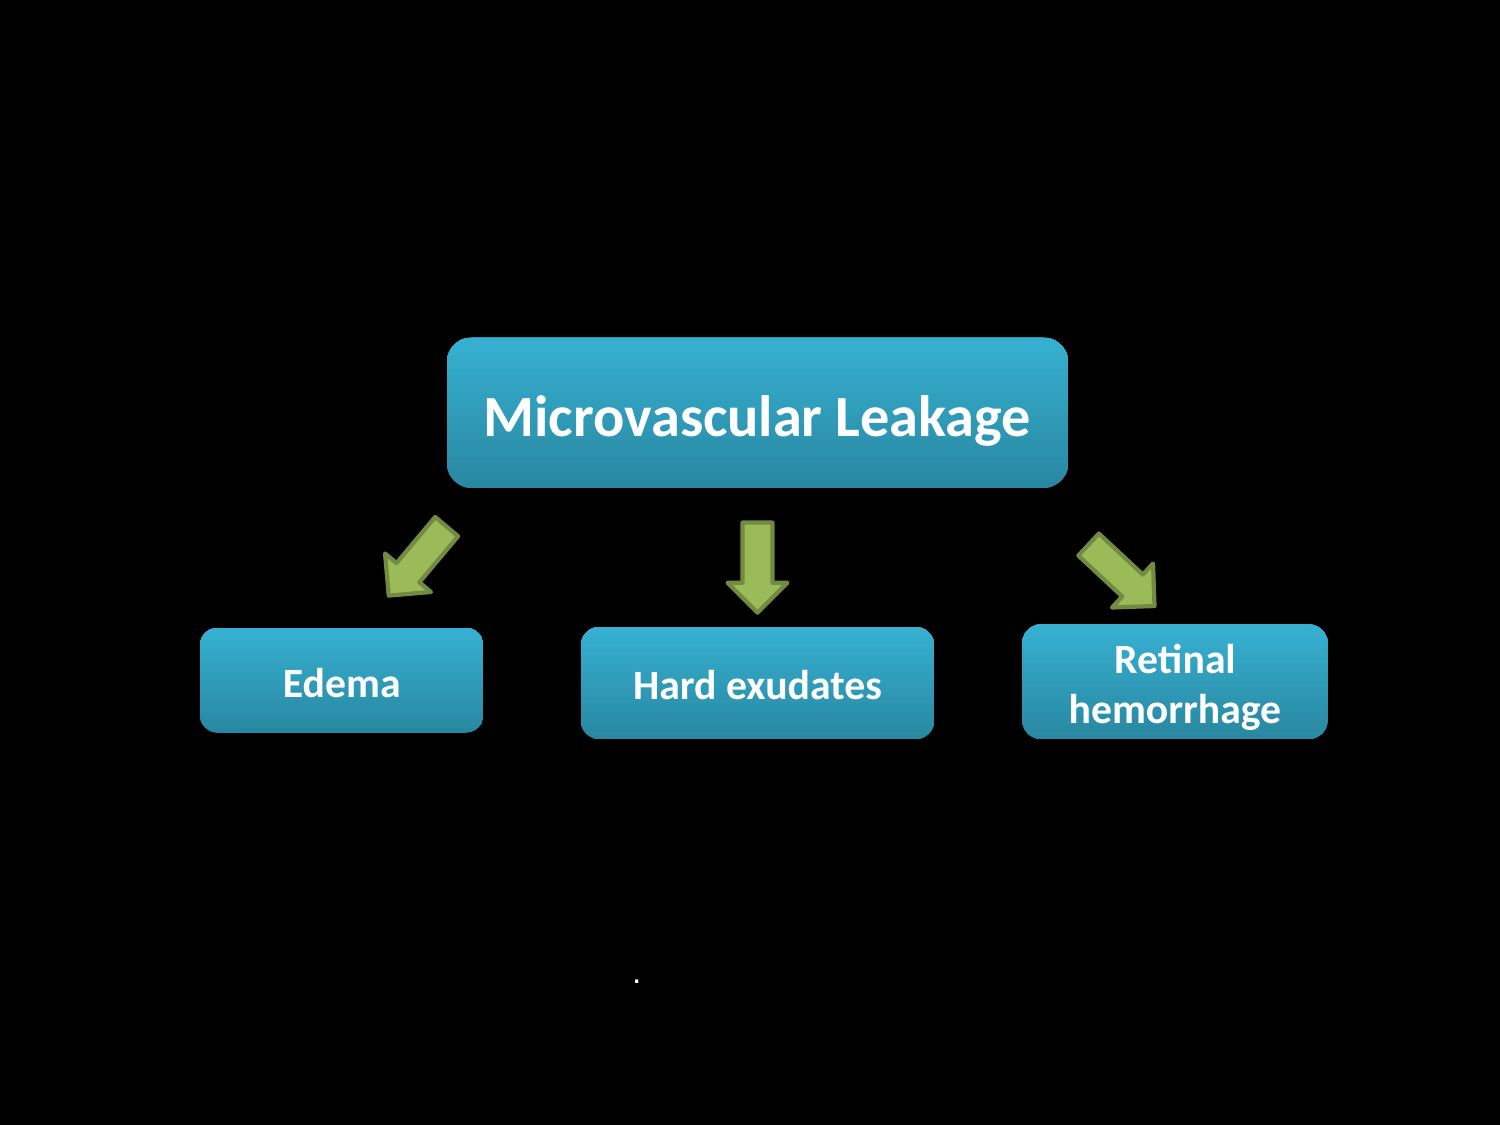

Microvascular Leakage

Retinal hemorrhage
Hard exudates
Edema
.